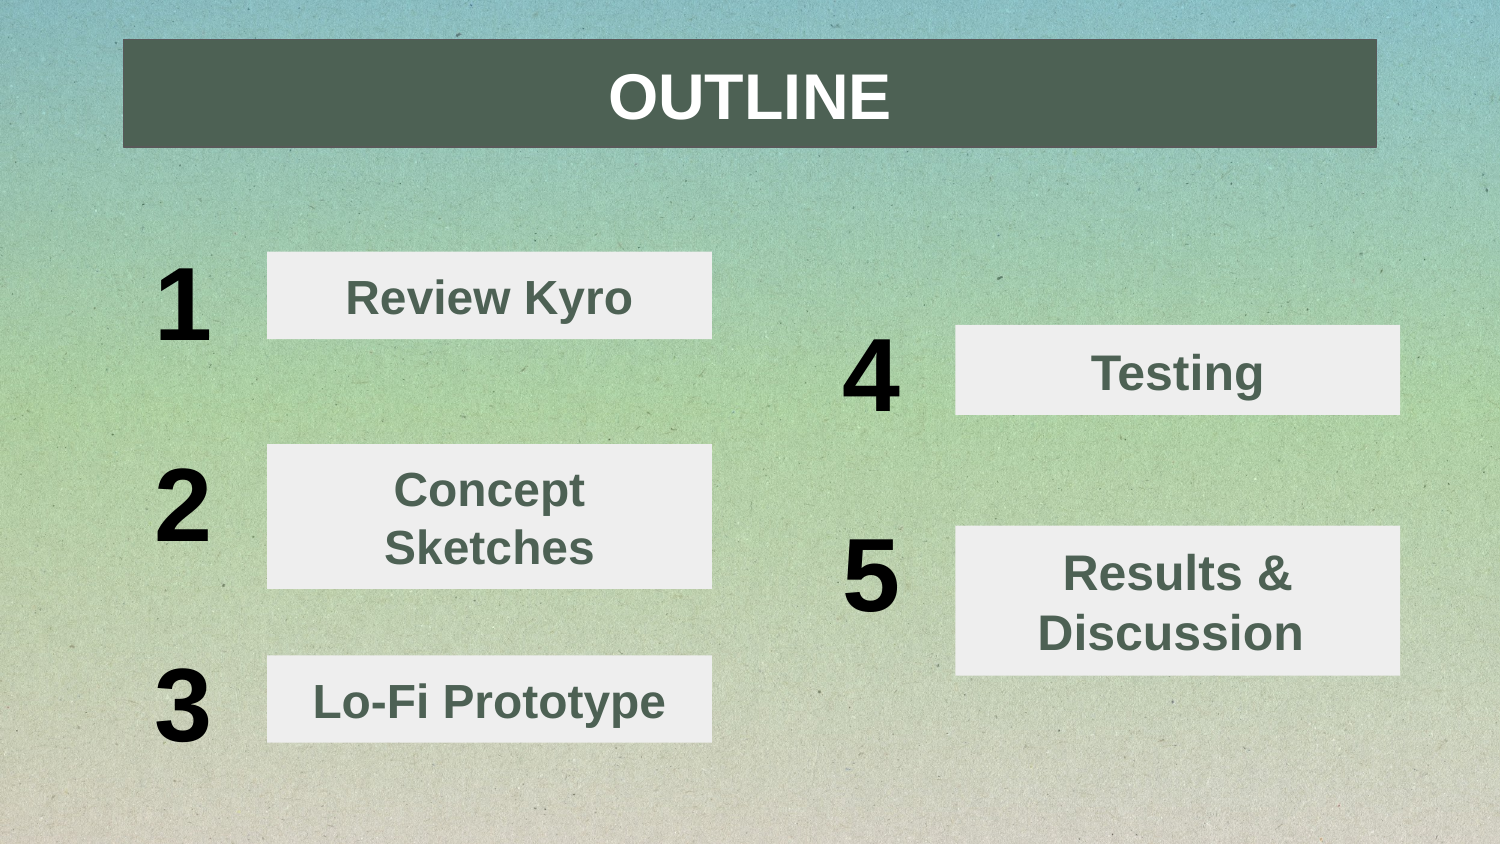

OUTLINE
1
Review Kyro
4
Testing
2
Concept Sketches
5
Results & Discussion
3
Lo-Fi Prototype